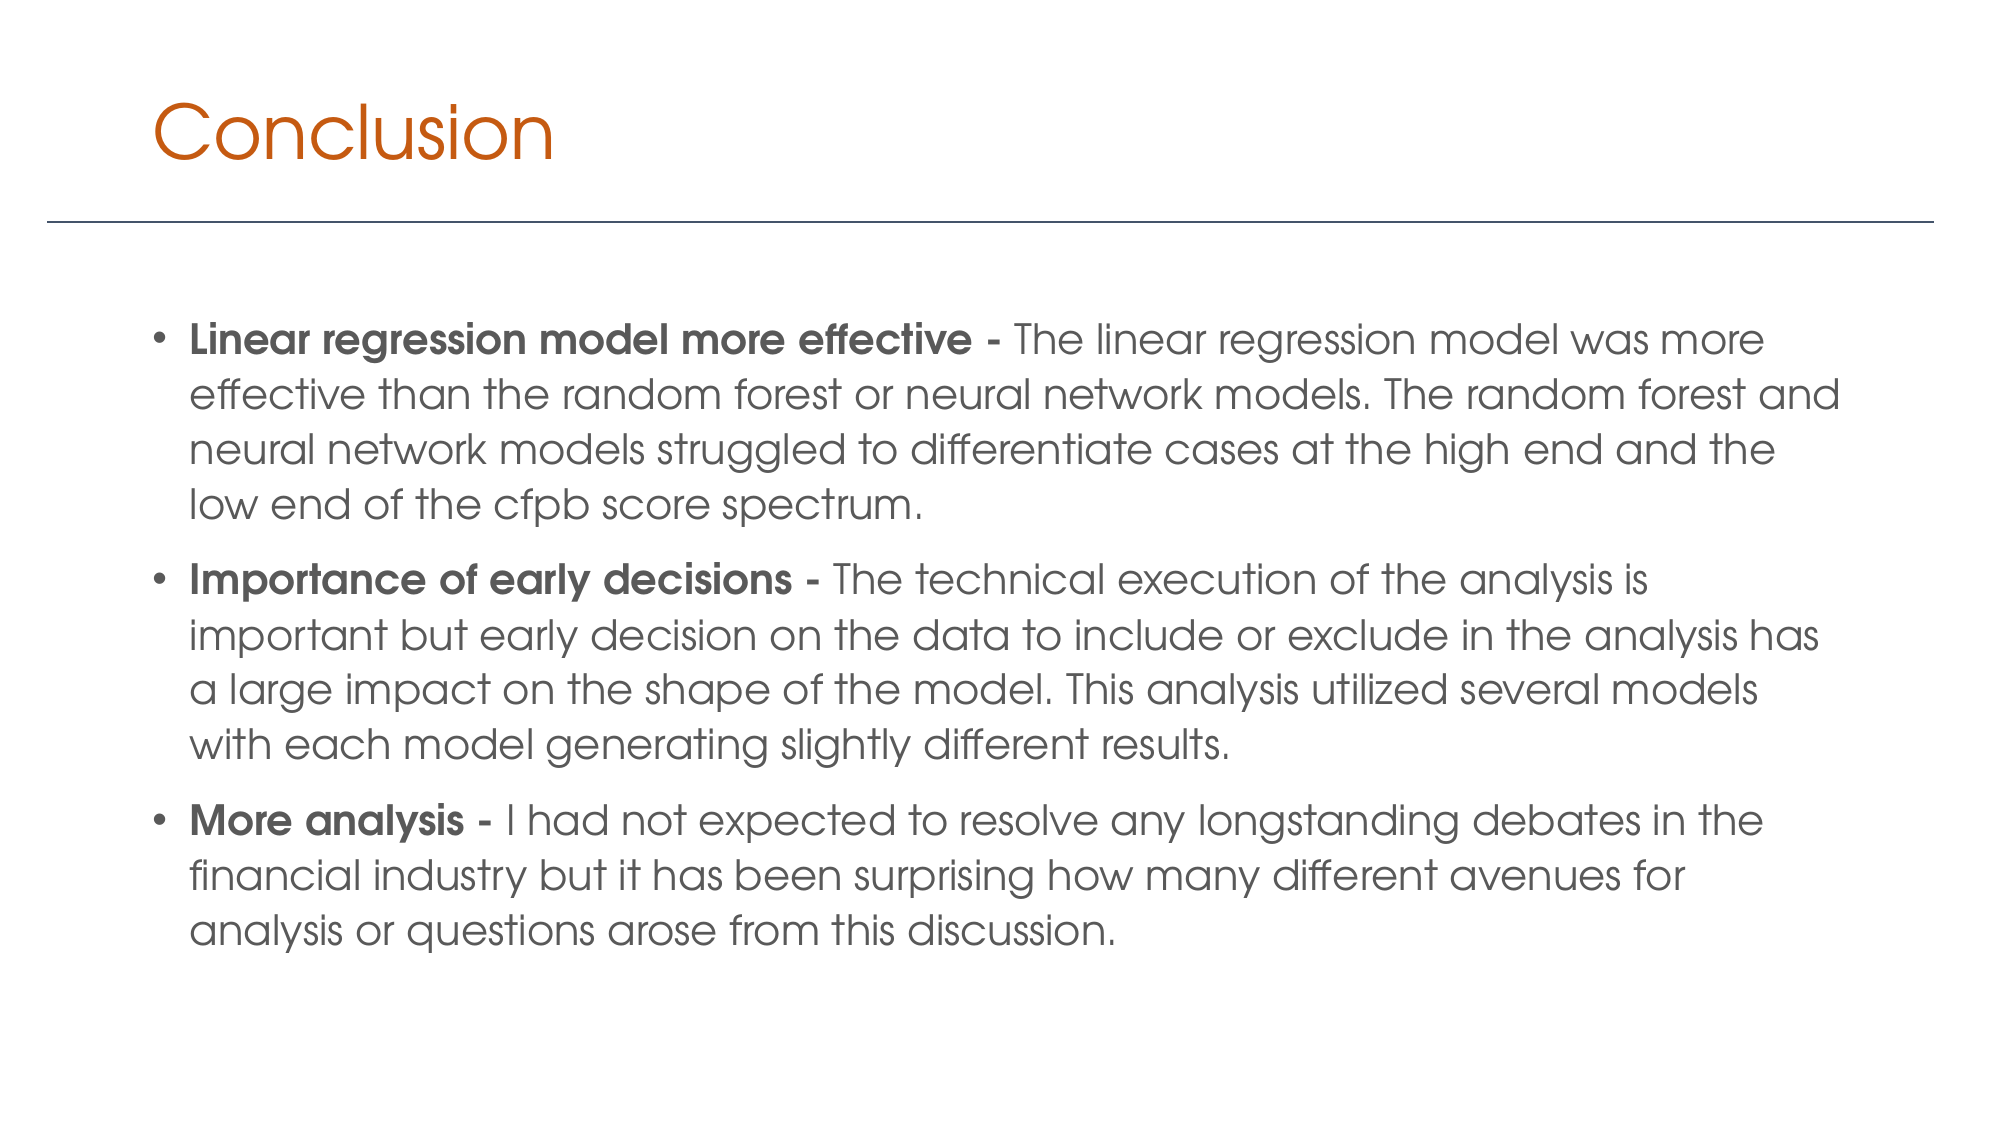

# Conclusion
Linear regression model more effective - The linear regression model was more effective than the random forest or neural network models. The random forest and neural network models struggled to differentiate cases at the high end and the low end of the cfpb score spectrum.
Importance of early decisions - The technical execution of the analysis is important but early decision on the data to include or exclude in the analysis has a large impact on the shape of the model. This analysis utilized several models with each model generating slightly different results.
More analysis - I had not expected to resolve any longstanding debates in the financial industry but it has been surprising how many different avenues for analysis or questions arose from this discussion.